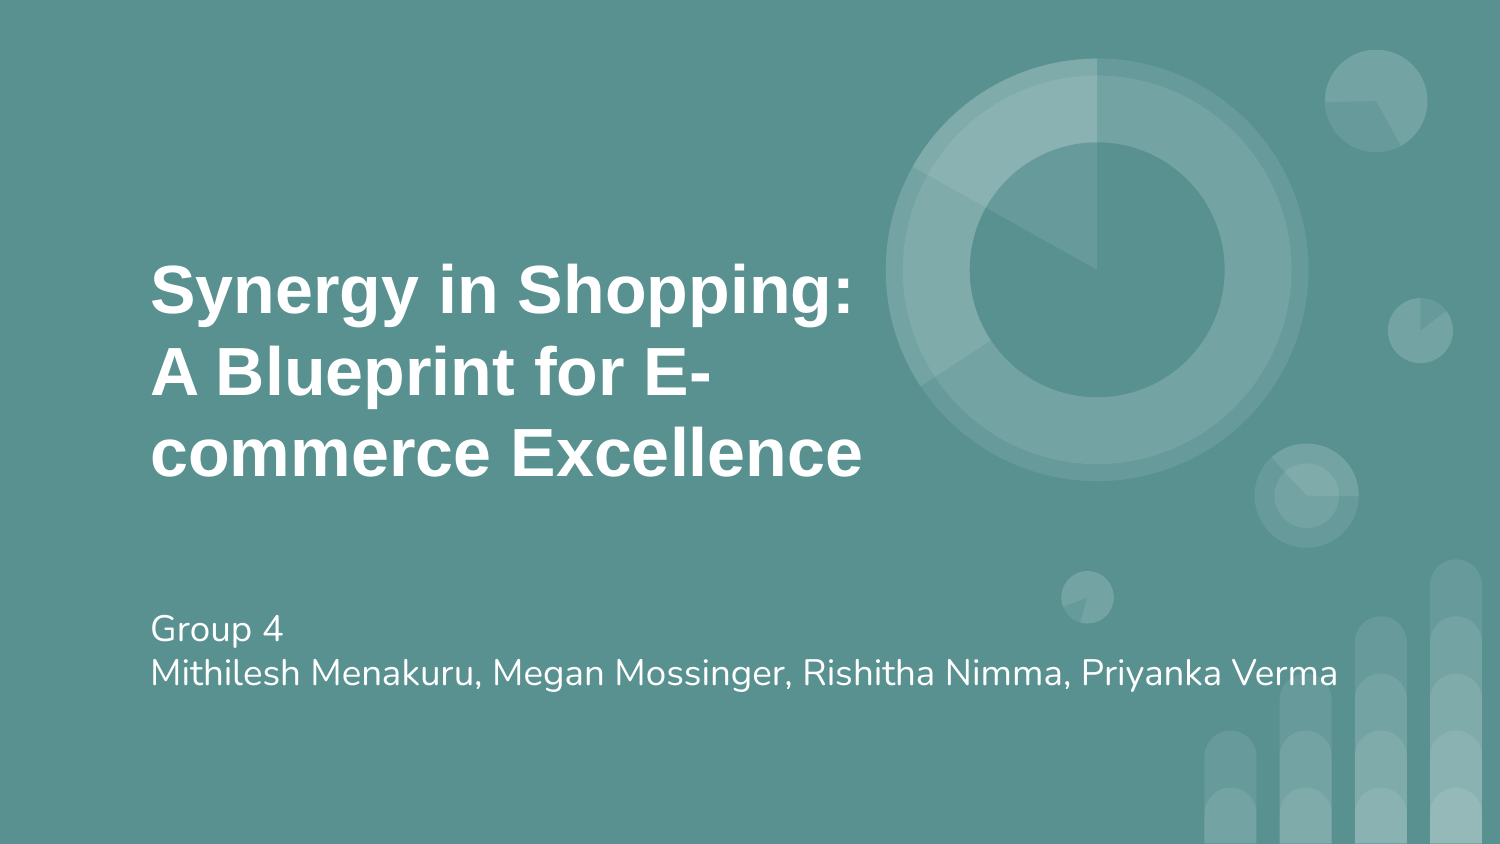

# Synergy in Shopping: A Blueprint for E-commerce Excellence
Group 4
Mithilesh Menakuru, Megan Mossinger, Rishitha Nimma, Priyanka Verma